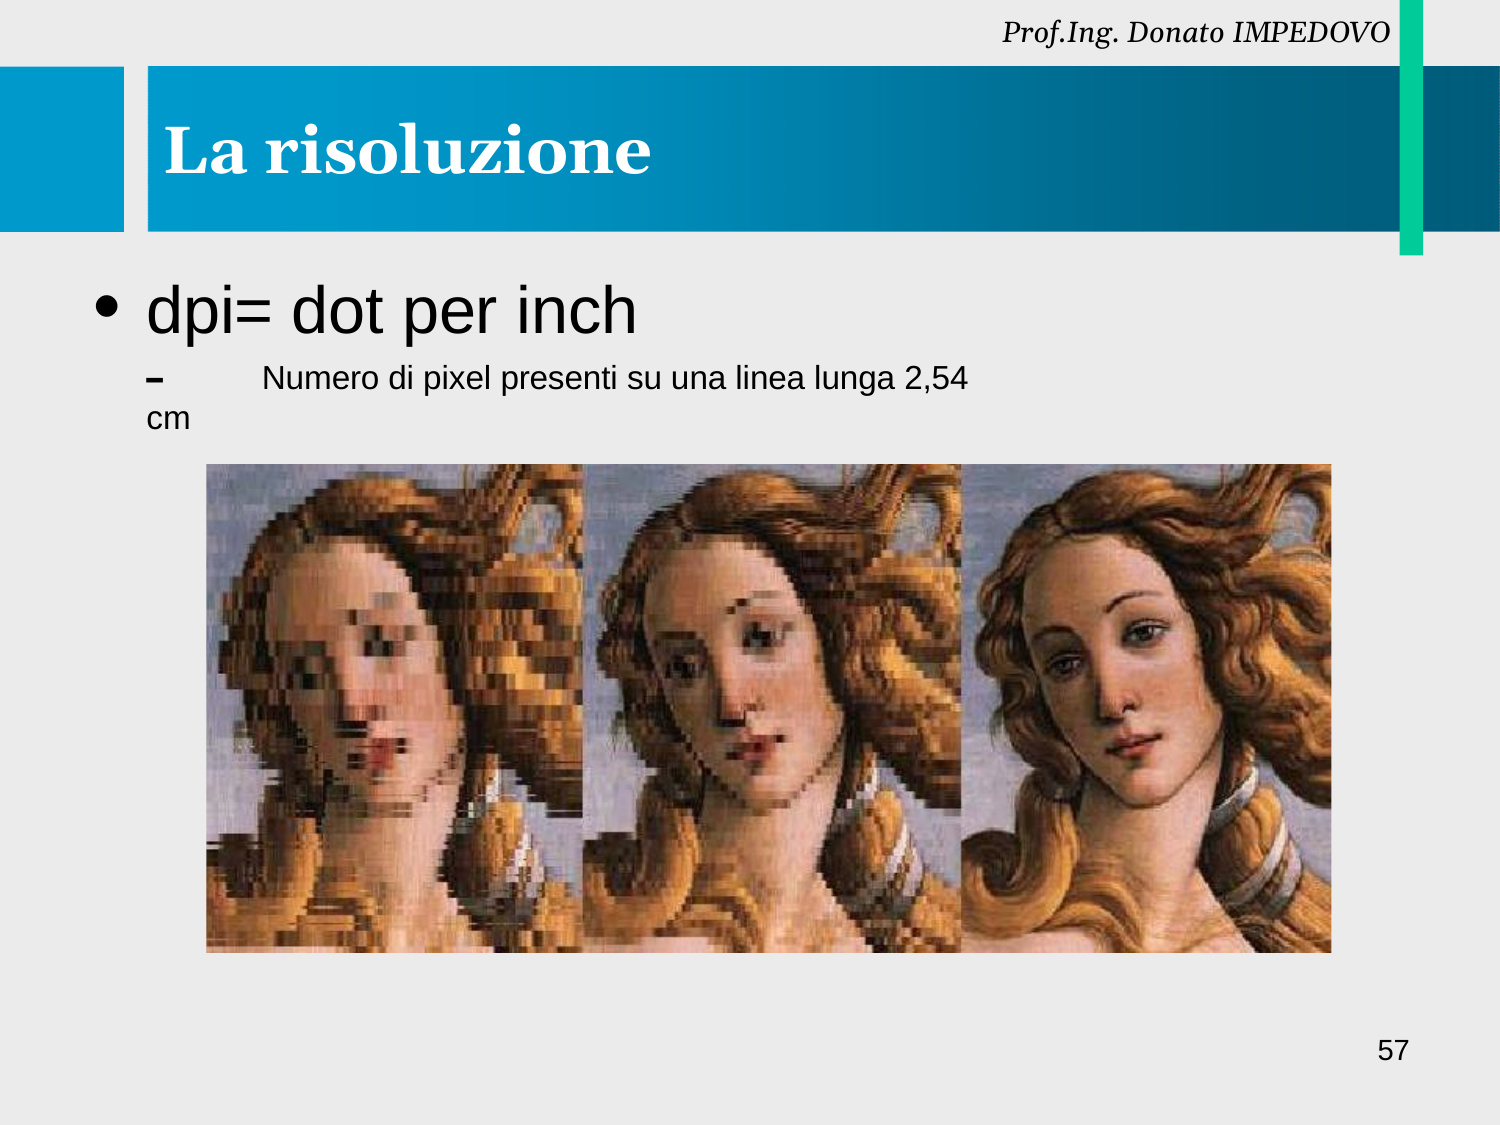

Prof.Ing. Donato IMPEDOVO
# La risoluzione

dpi= dot per inch
–	Numero di pixel presenti su una linea lunga 2,54 cm

57